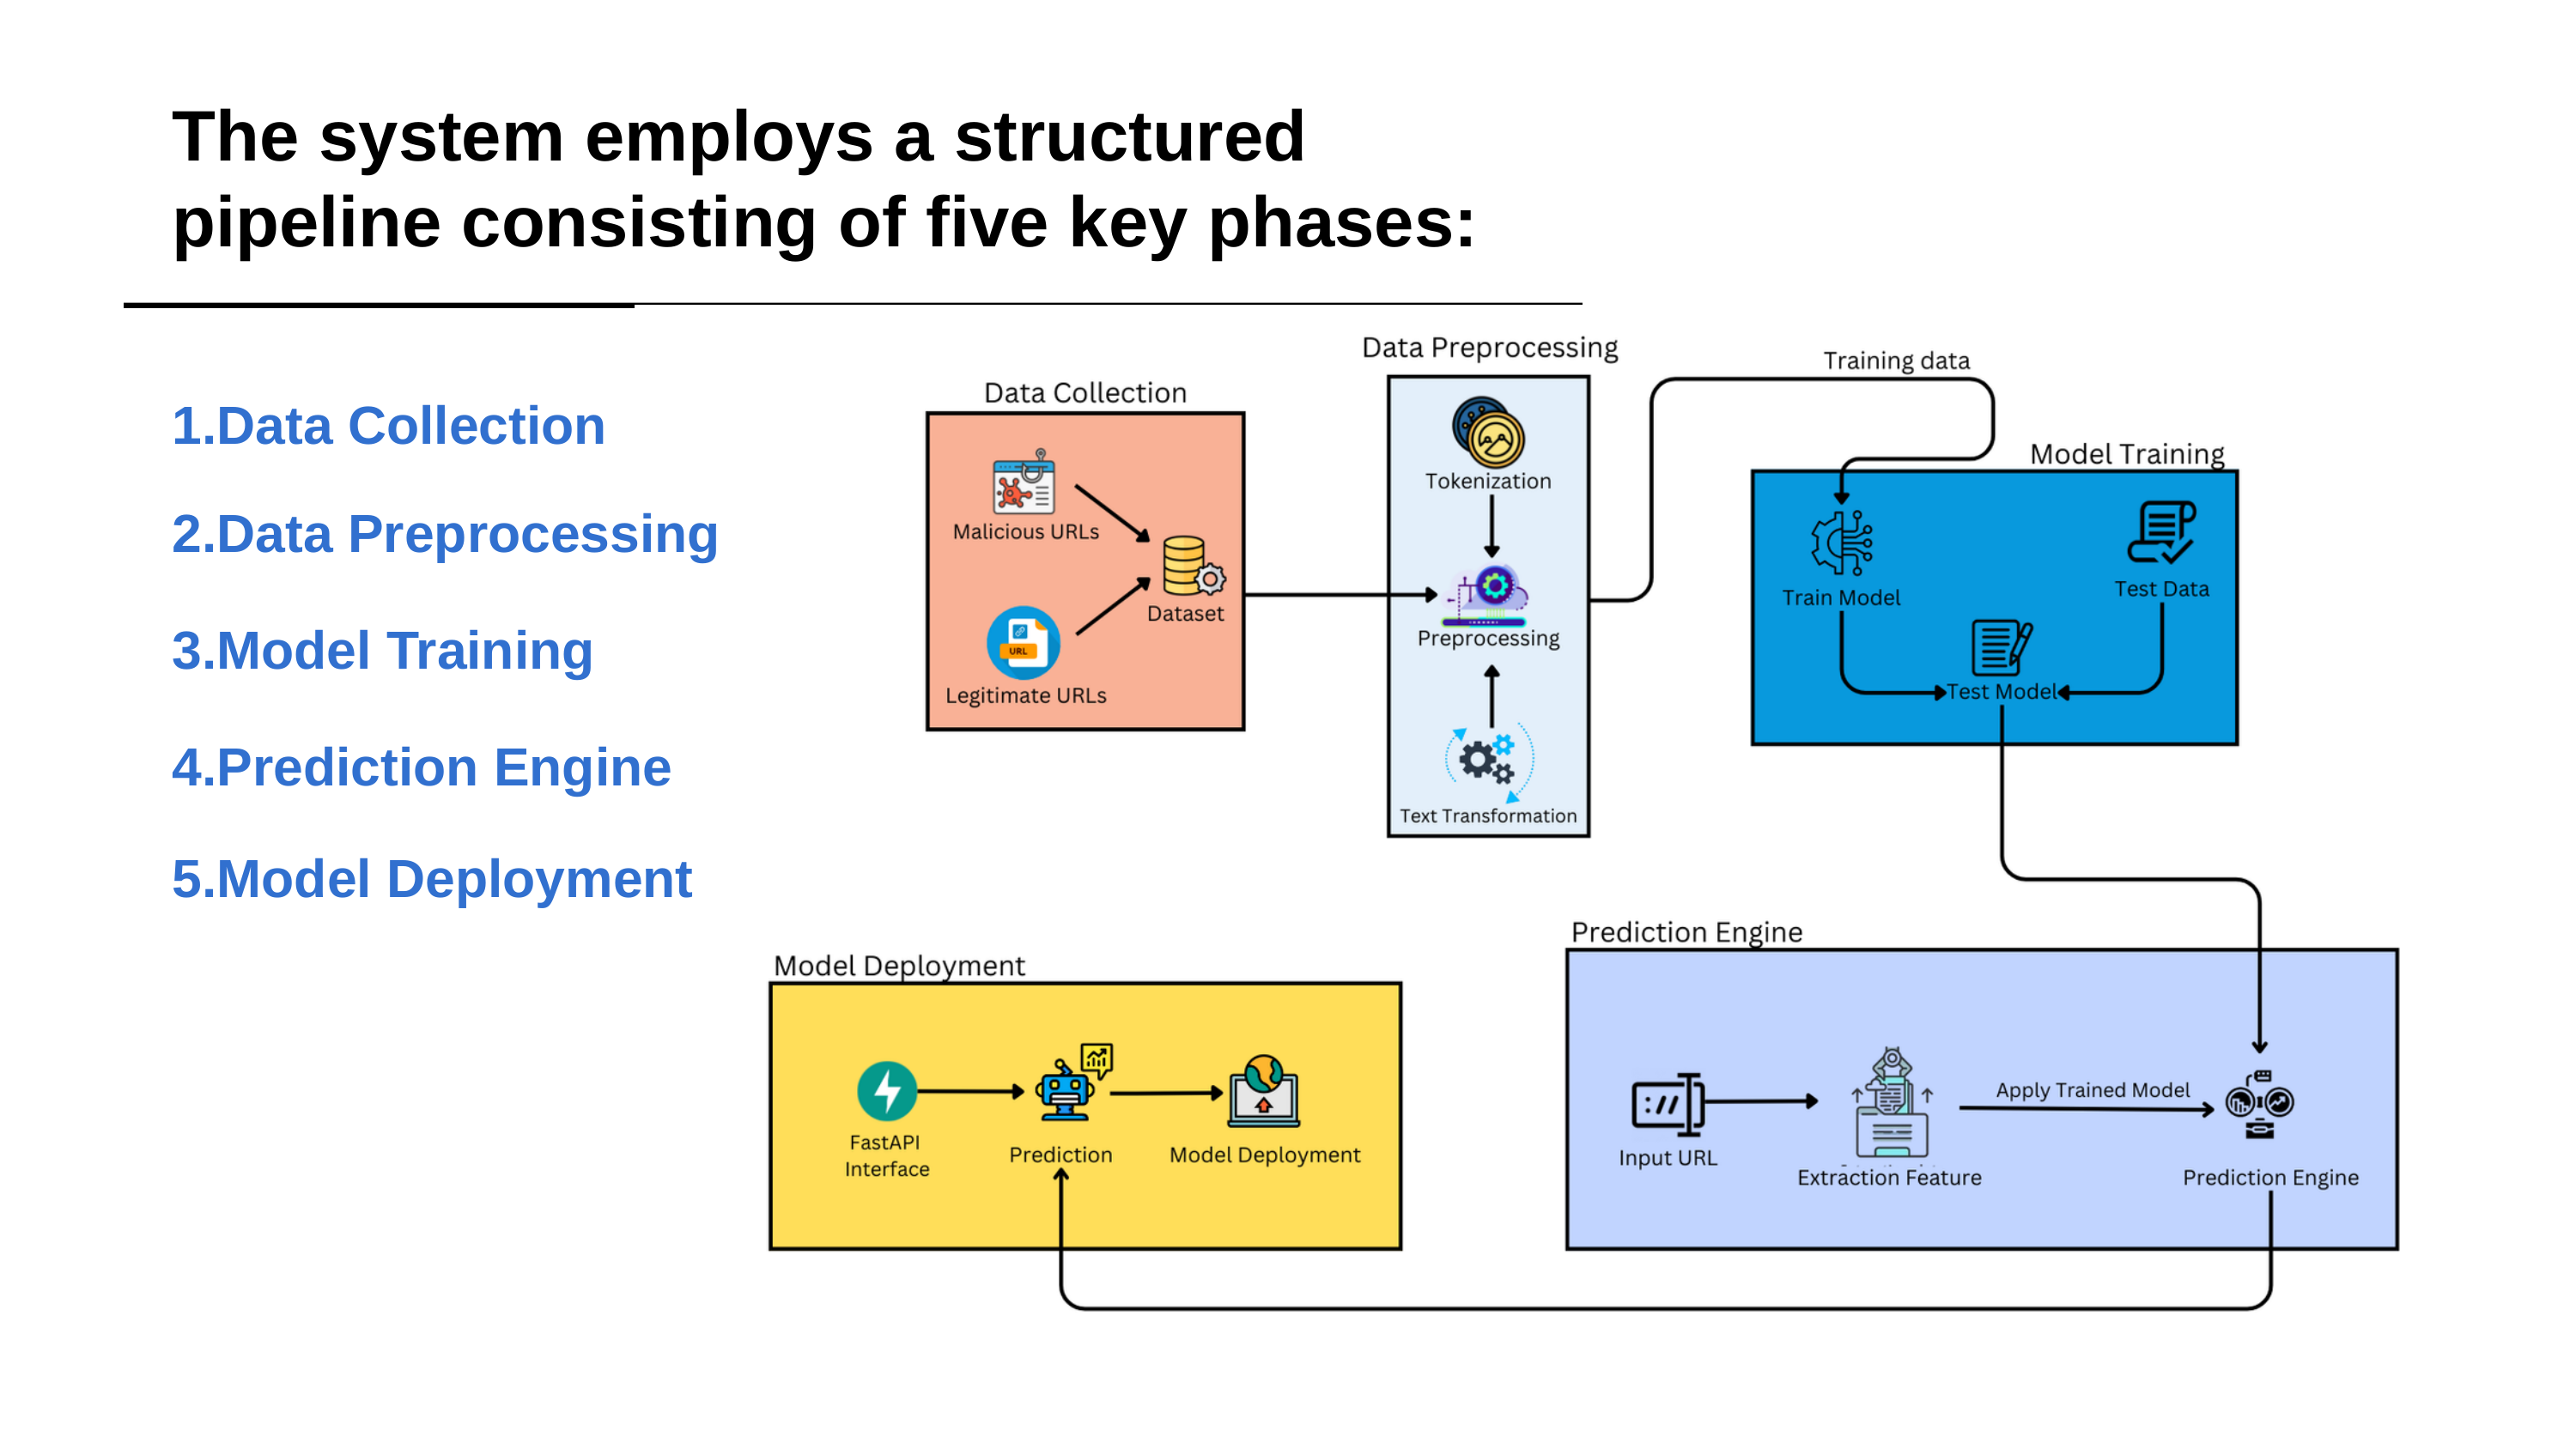

The system employs a structured pipeline consisting of five key phases:

1.Data Collection
2.Data Preprocessing
3.Model Training
4.Prediction Engine
5.Model Deployment